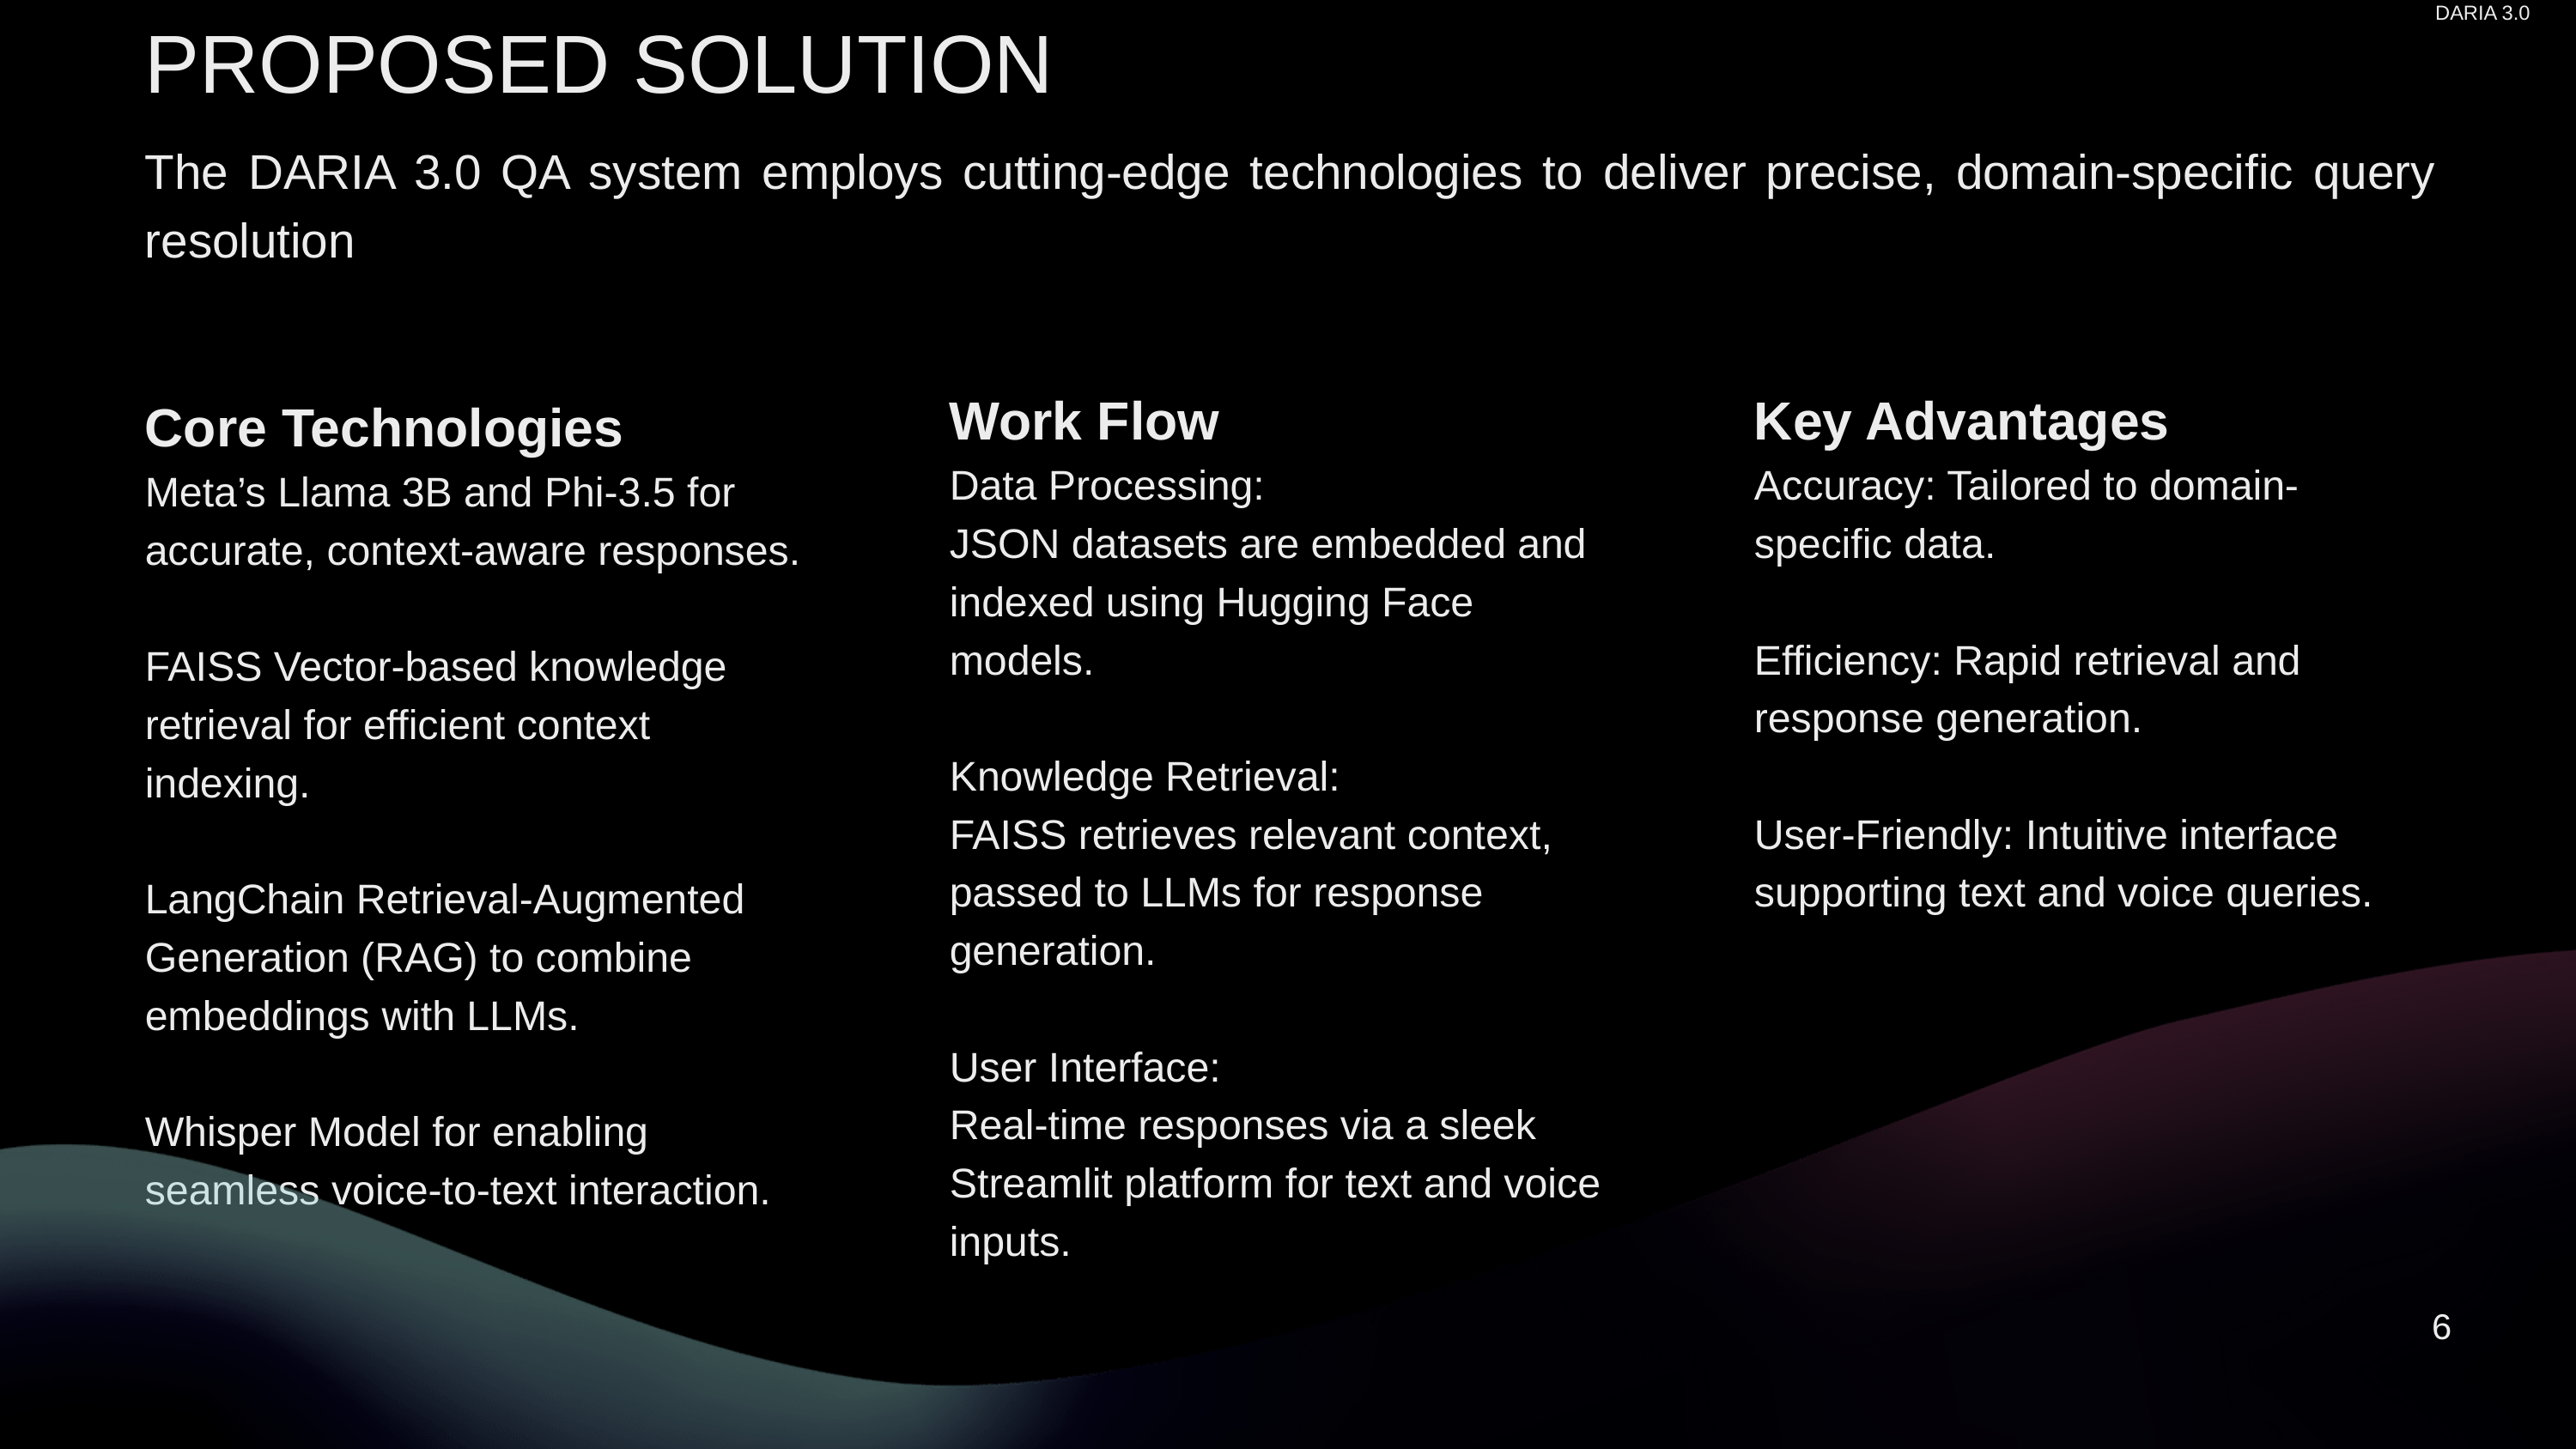

DARIA 3.0
PROPOSED SOLUTION
The DARIA 3.0 QA system employs cutting-edge technologies to deliver precise, domain-specific query resolution

Work Flow
Data Processing:
JSON datasets are embedded and indexed using Hugging Face models.

Knowledge Retrieval:
FAISS retrieves relevant context, passed to LLMs for response generation.

User Interface:
Real-time responses via a sleek Streamlit platform for text and voice inputs.

Key Advantages
Accuracy: Tailored to domain-specific data.

Efficiency: Rapid retrieval and response generation.

User-Friendly: Intuitive interface supporting text and voice queries.

Core Technologies
Meta’s Llama 3B and Phi-3.5 for accurate, context-aware responses.

FAISS Vector-based knowledge retrieval for efficient context indexing.

LangChain Retrieval-Augmented Generation (RAG) to combine embeddings with LLMs.

Whisper Model for enabling seamless voice-to-text interaction.

6